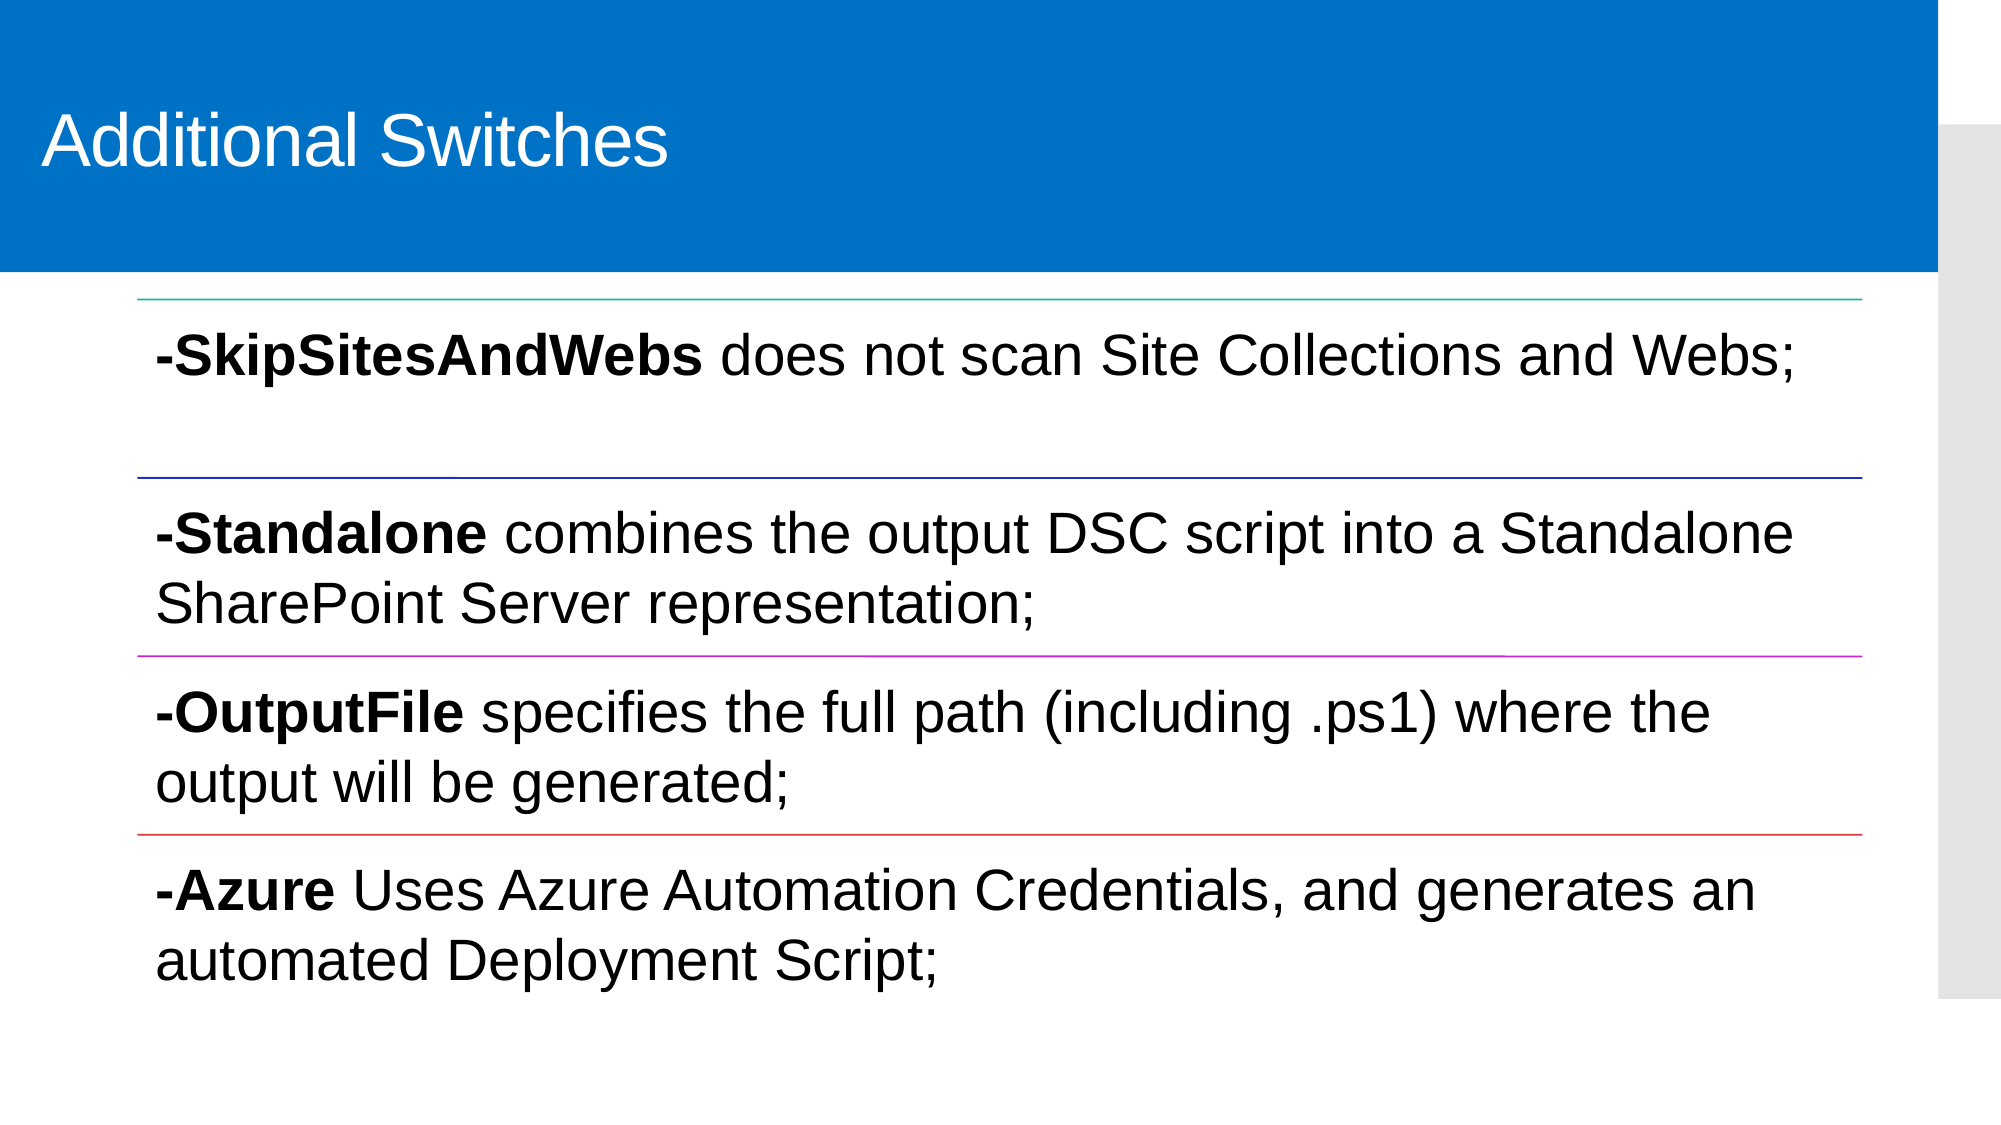

# Additional Switches
-SkipSitesAndWebs does not scan Site Collections and Webs;
-Standalone combines the output DSC script into a Standalone SharePoint Server representation;
-OutputFile specifies the full path (including .ps1) where the output will be generated;
-Azure Uses Azure Automation Credentials, and generates an automated Deployment Script;